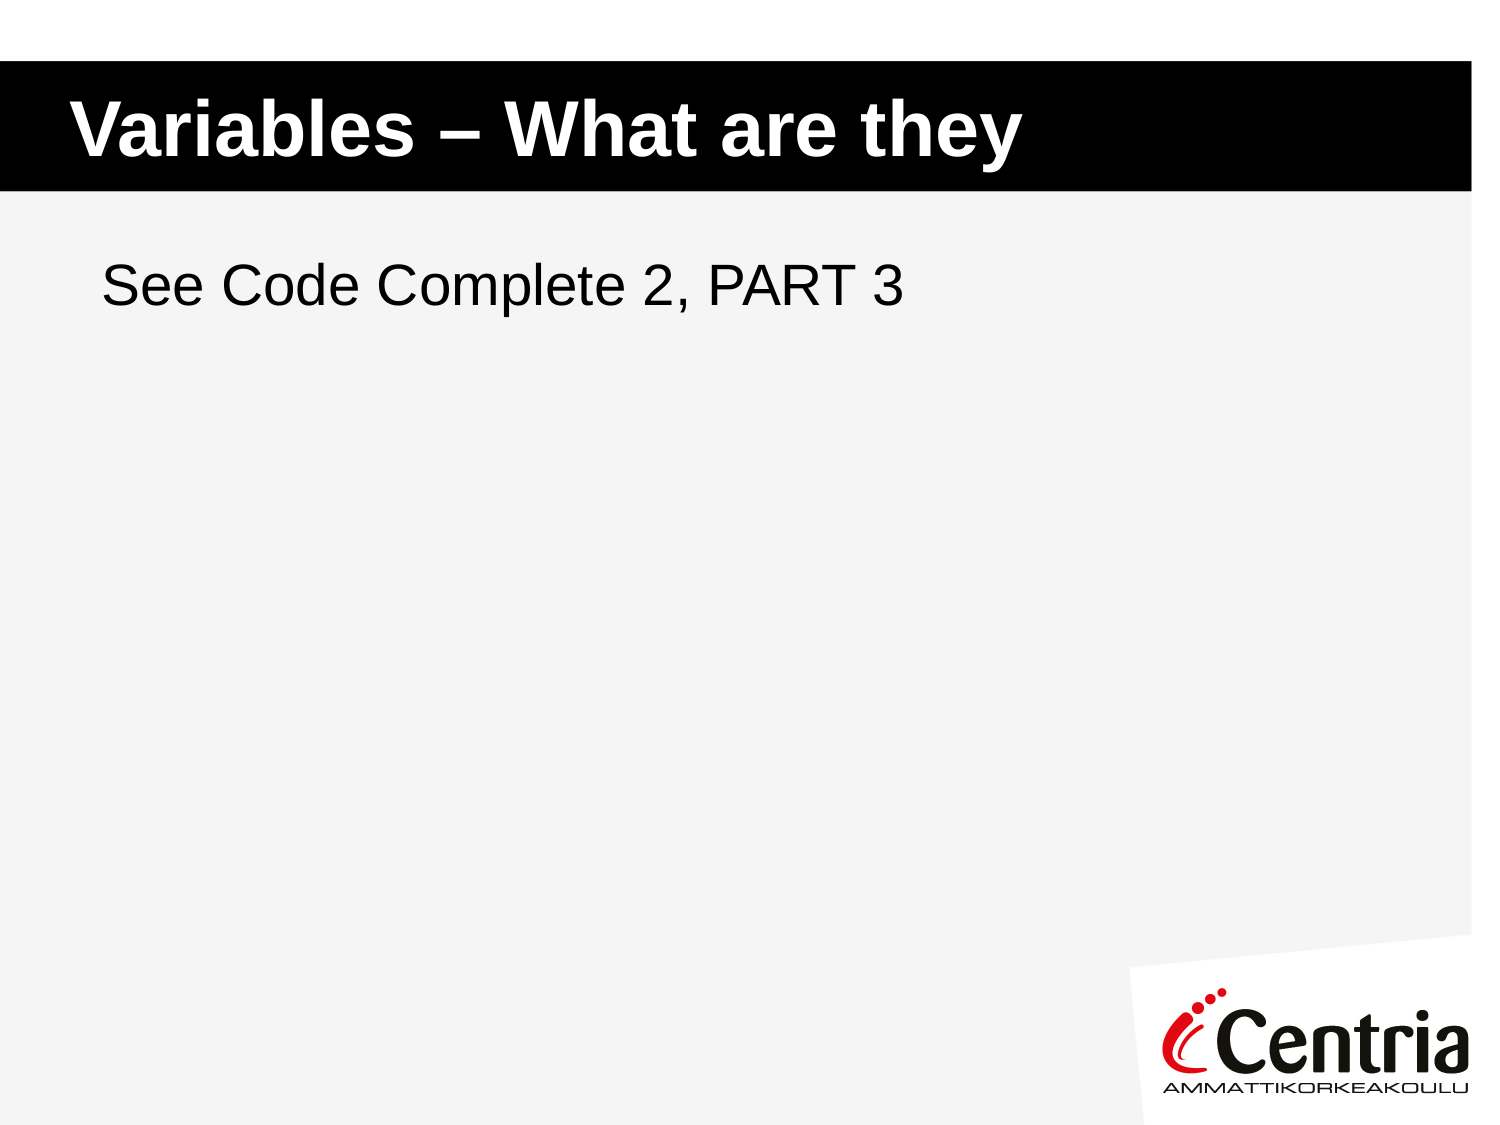

# Variables – What are they
See Code Complete 2, PART 3